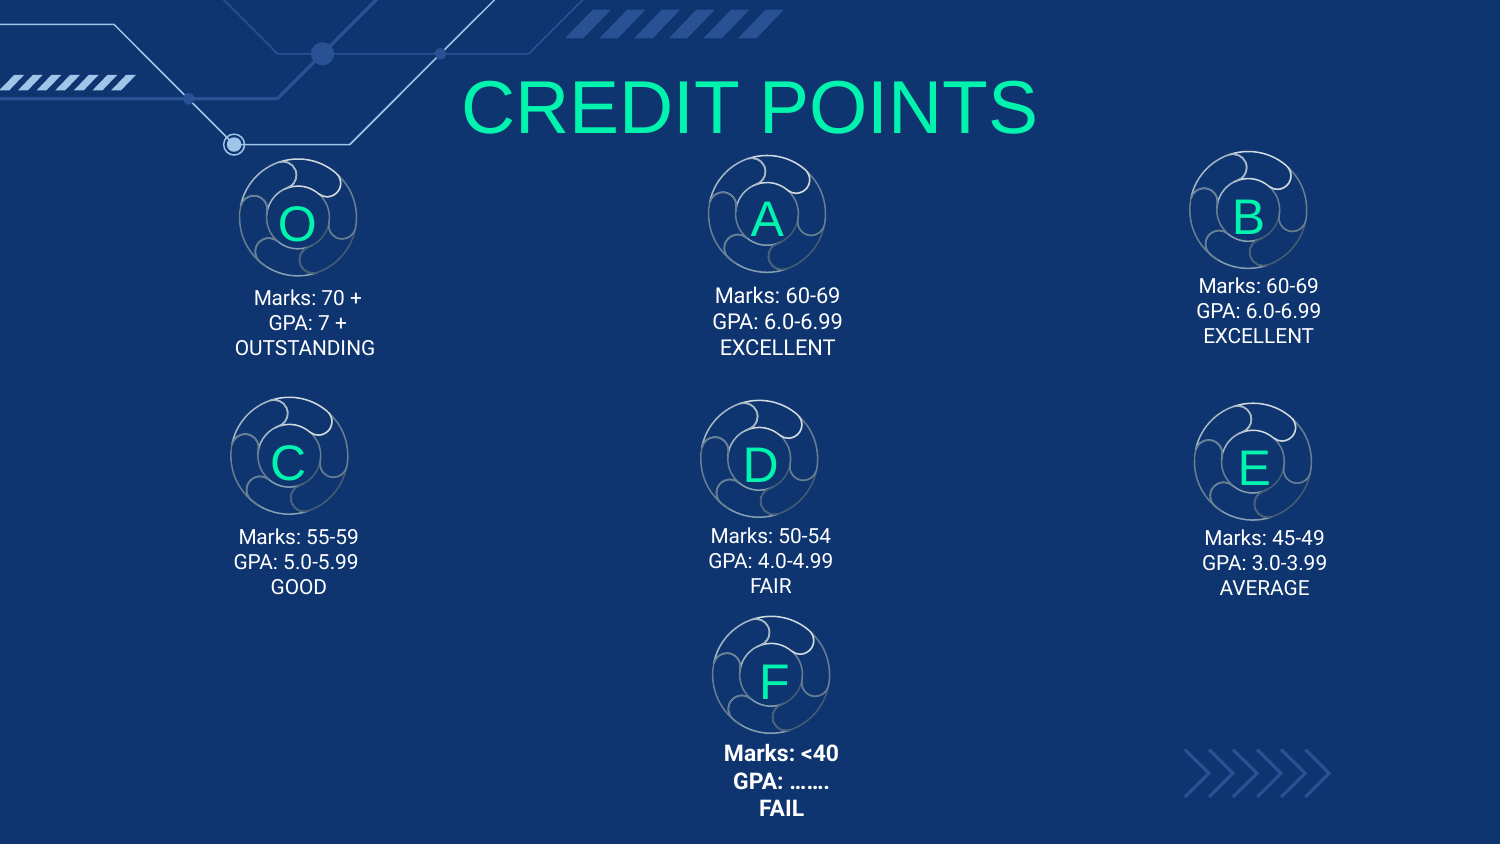

# CREDIT POINTS

B
A
O
Marks: 60-69
GPA: 6.0-6.99
EXCELLENT

Marks: 60-69
GPA: 6.0-6.99
EXCELLENT

Marks: 70 +
GPA: 7 +
OUTSTANDING

C
D
E
Marks: 50-54
GPA: 4.0-4.99
FAIR

Marks: 55-59
GPA: 5.0-5.99
GOOD

Marks: 45-49
GPA: 3.0-3.99
AVERAGE

F
Marks: <40
GPA: …….
FAIL